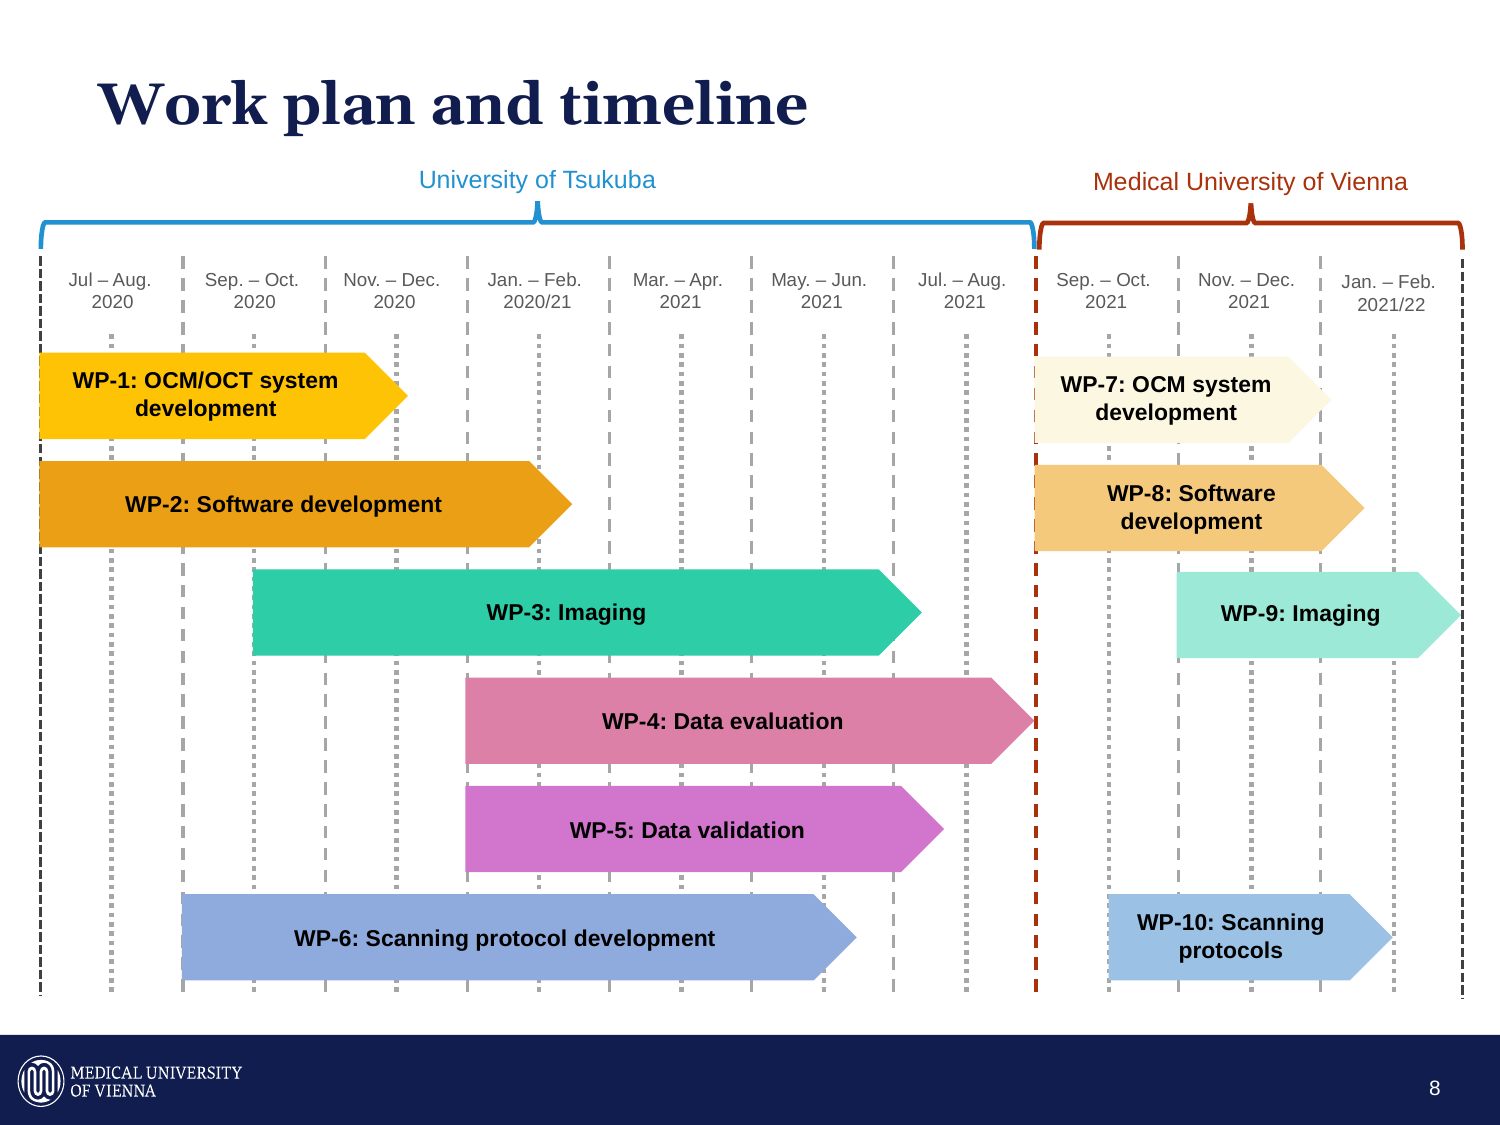

Work plan and timeline
University of Tsukuba
Medical University of Vienna
Jul – Aug.
2020
Sep. – Oct.
2020
Nov. – Dec.
2020
Jan. – Feb.
2020/21
Mar. – Apr.
2021
May. – Jun.
2021
Jul. – Aug.
2021
Sep. – Oct.
2021
Nov. – Dec.
2021
Jan. – Feb.
2021/22

WP-1: OCM/OCT system development
WP-7: OCM system development

WP-8: Software development
WP-2: Software development

WP-3: Imaging
WP-9: Imaging

WP-4: Data evaluation

WP-5: Data validation

WP-10: Scanning protocols
WP-6: Scanning protocol development
8